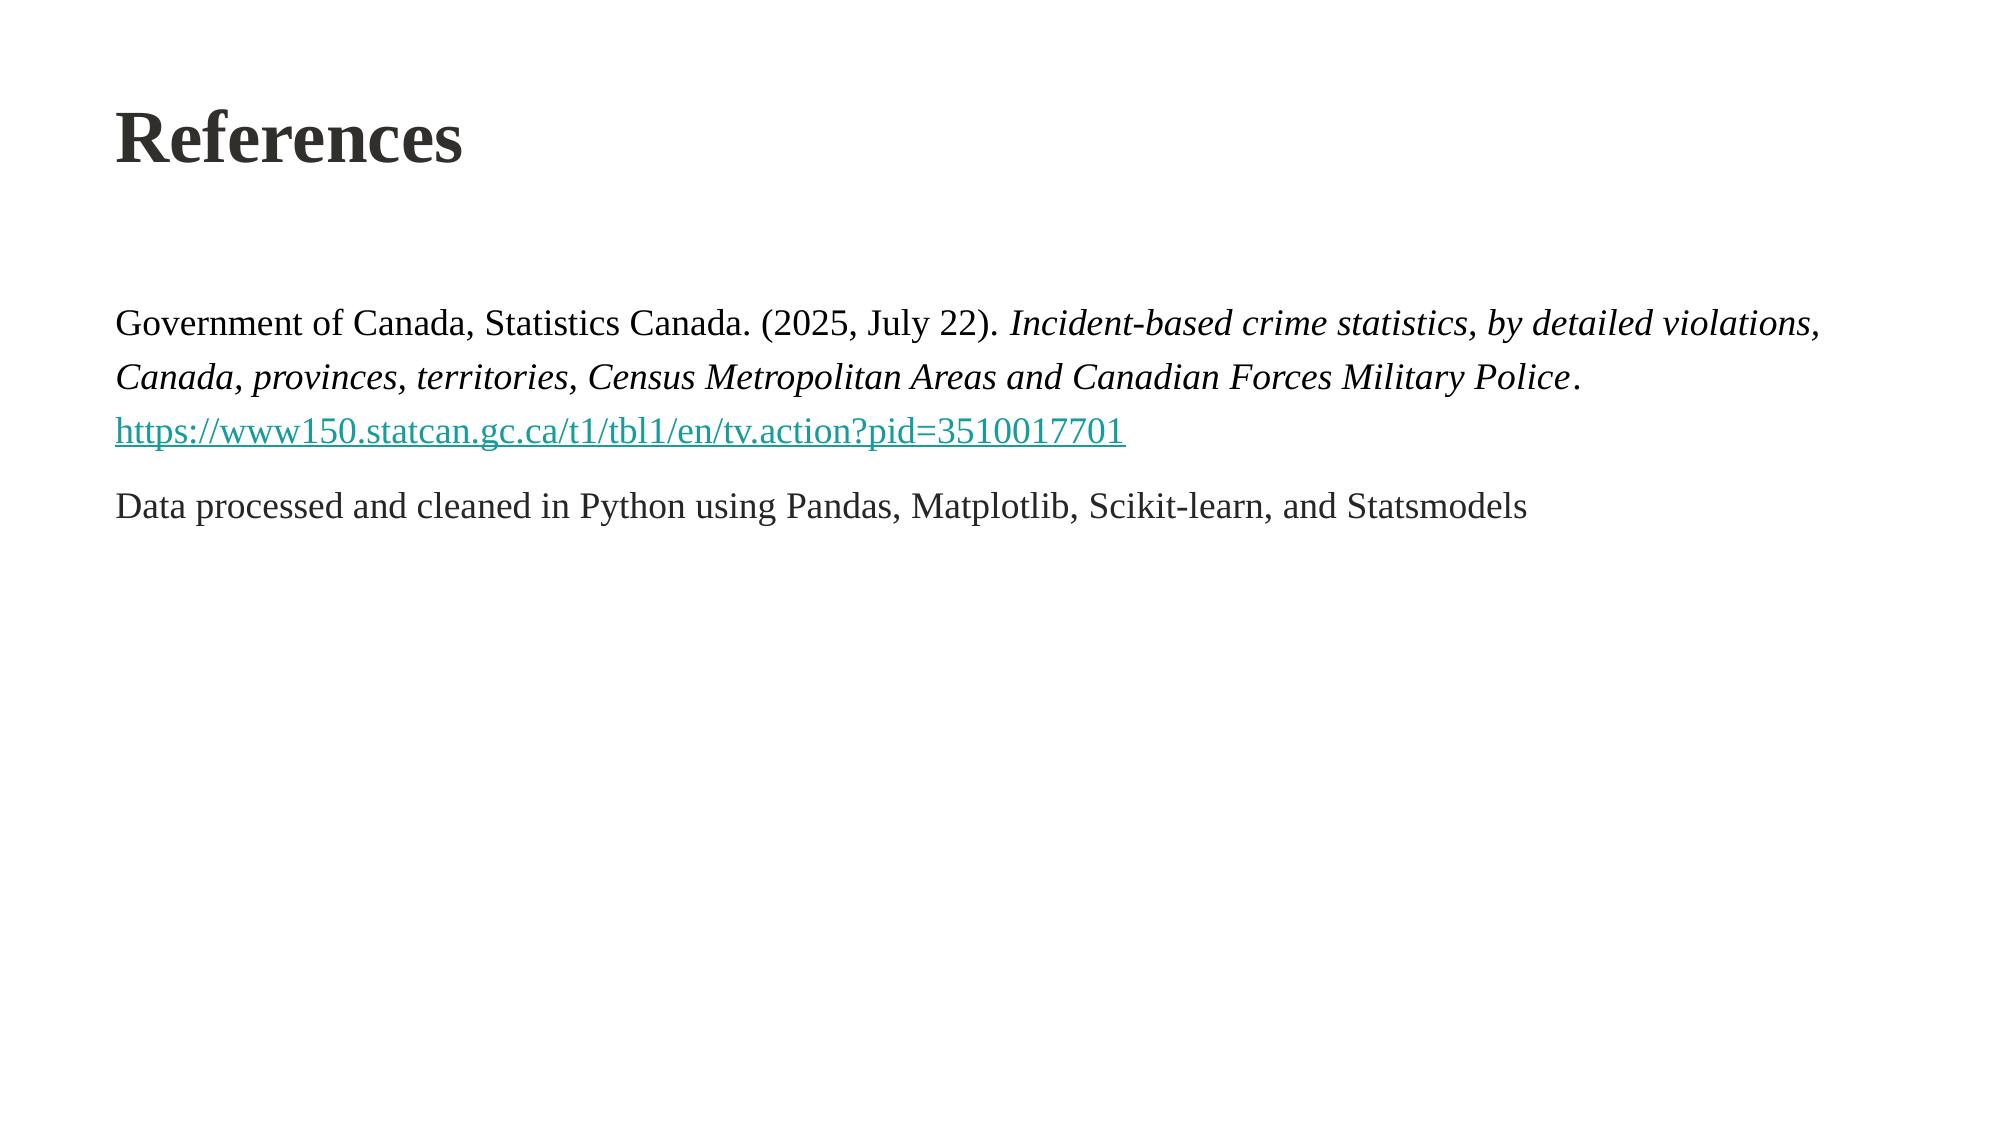

# References
Government of Canada, Statistics Canada. (2025, July 22). Incident-based crime statistics, by detailed violations, Canada, provinces, territories, Census Metropolitan Areas and Canadian Forces Military Police. https://www150.statcan.gc.ca/t1/tbl1/en/tv.action?pid=3510017701
Data processed and cleaned in Python using Pandas, Matplotlib, Scikit-learn, and Statsmodels